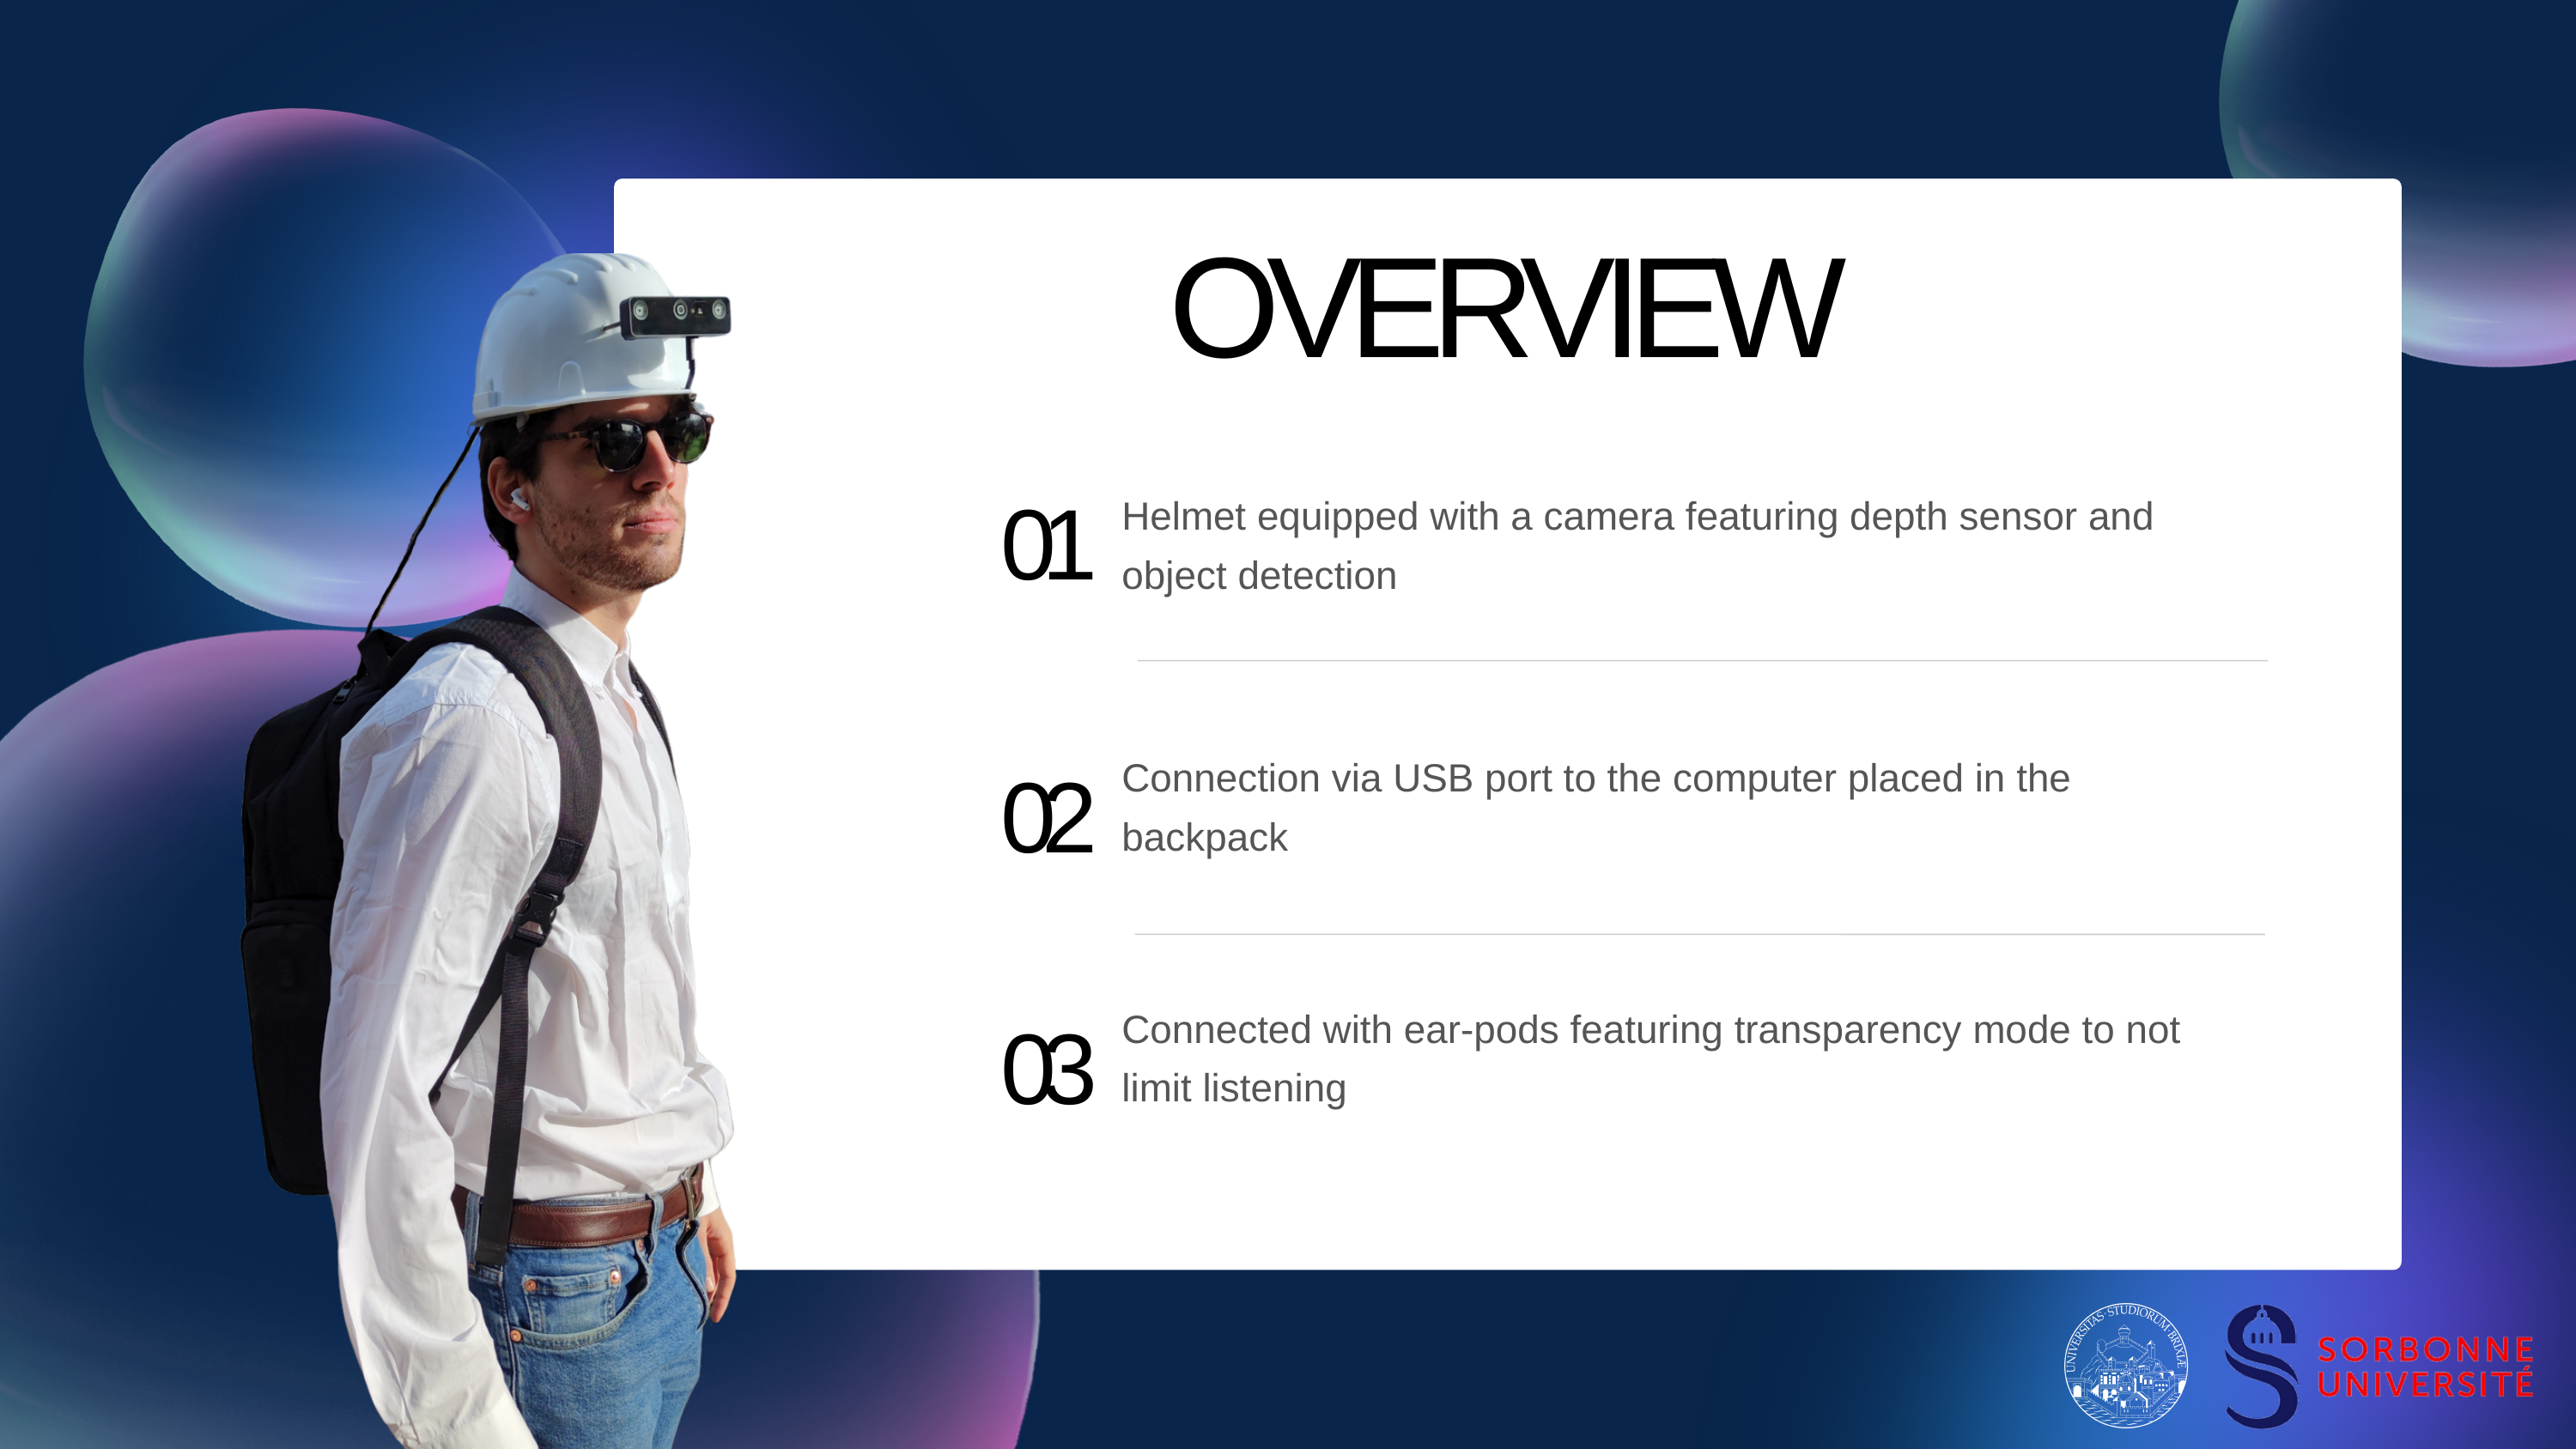

OVERVIEW
01
Helmet equipped with a camera featuring depth sensor and object detection

02
Connection via USB port to the computer placed in the backpack

03
Connected with ear-pods featuring transparency mode to not limit listening